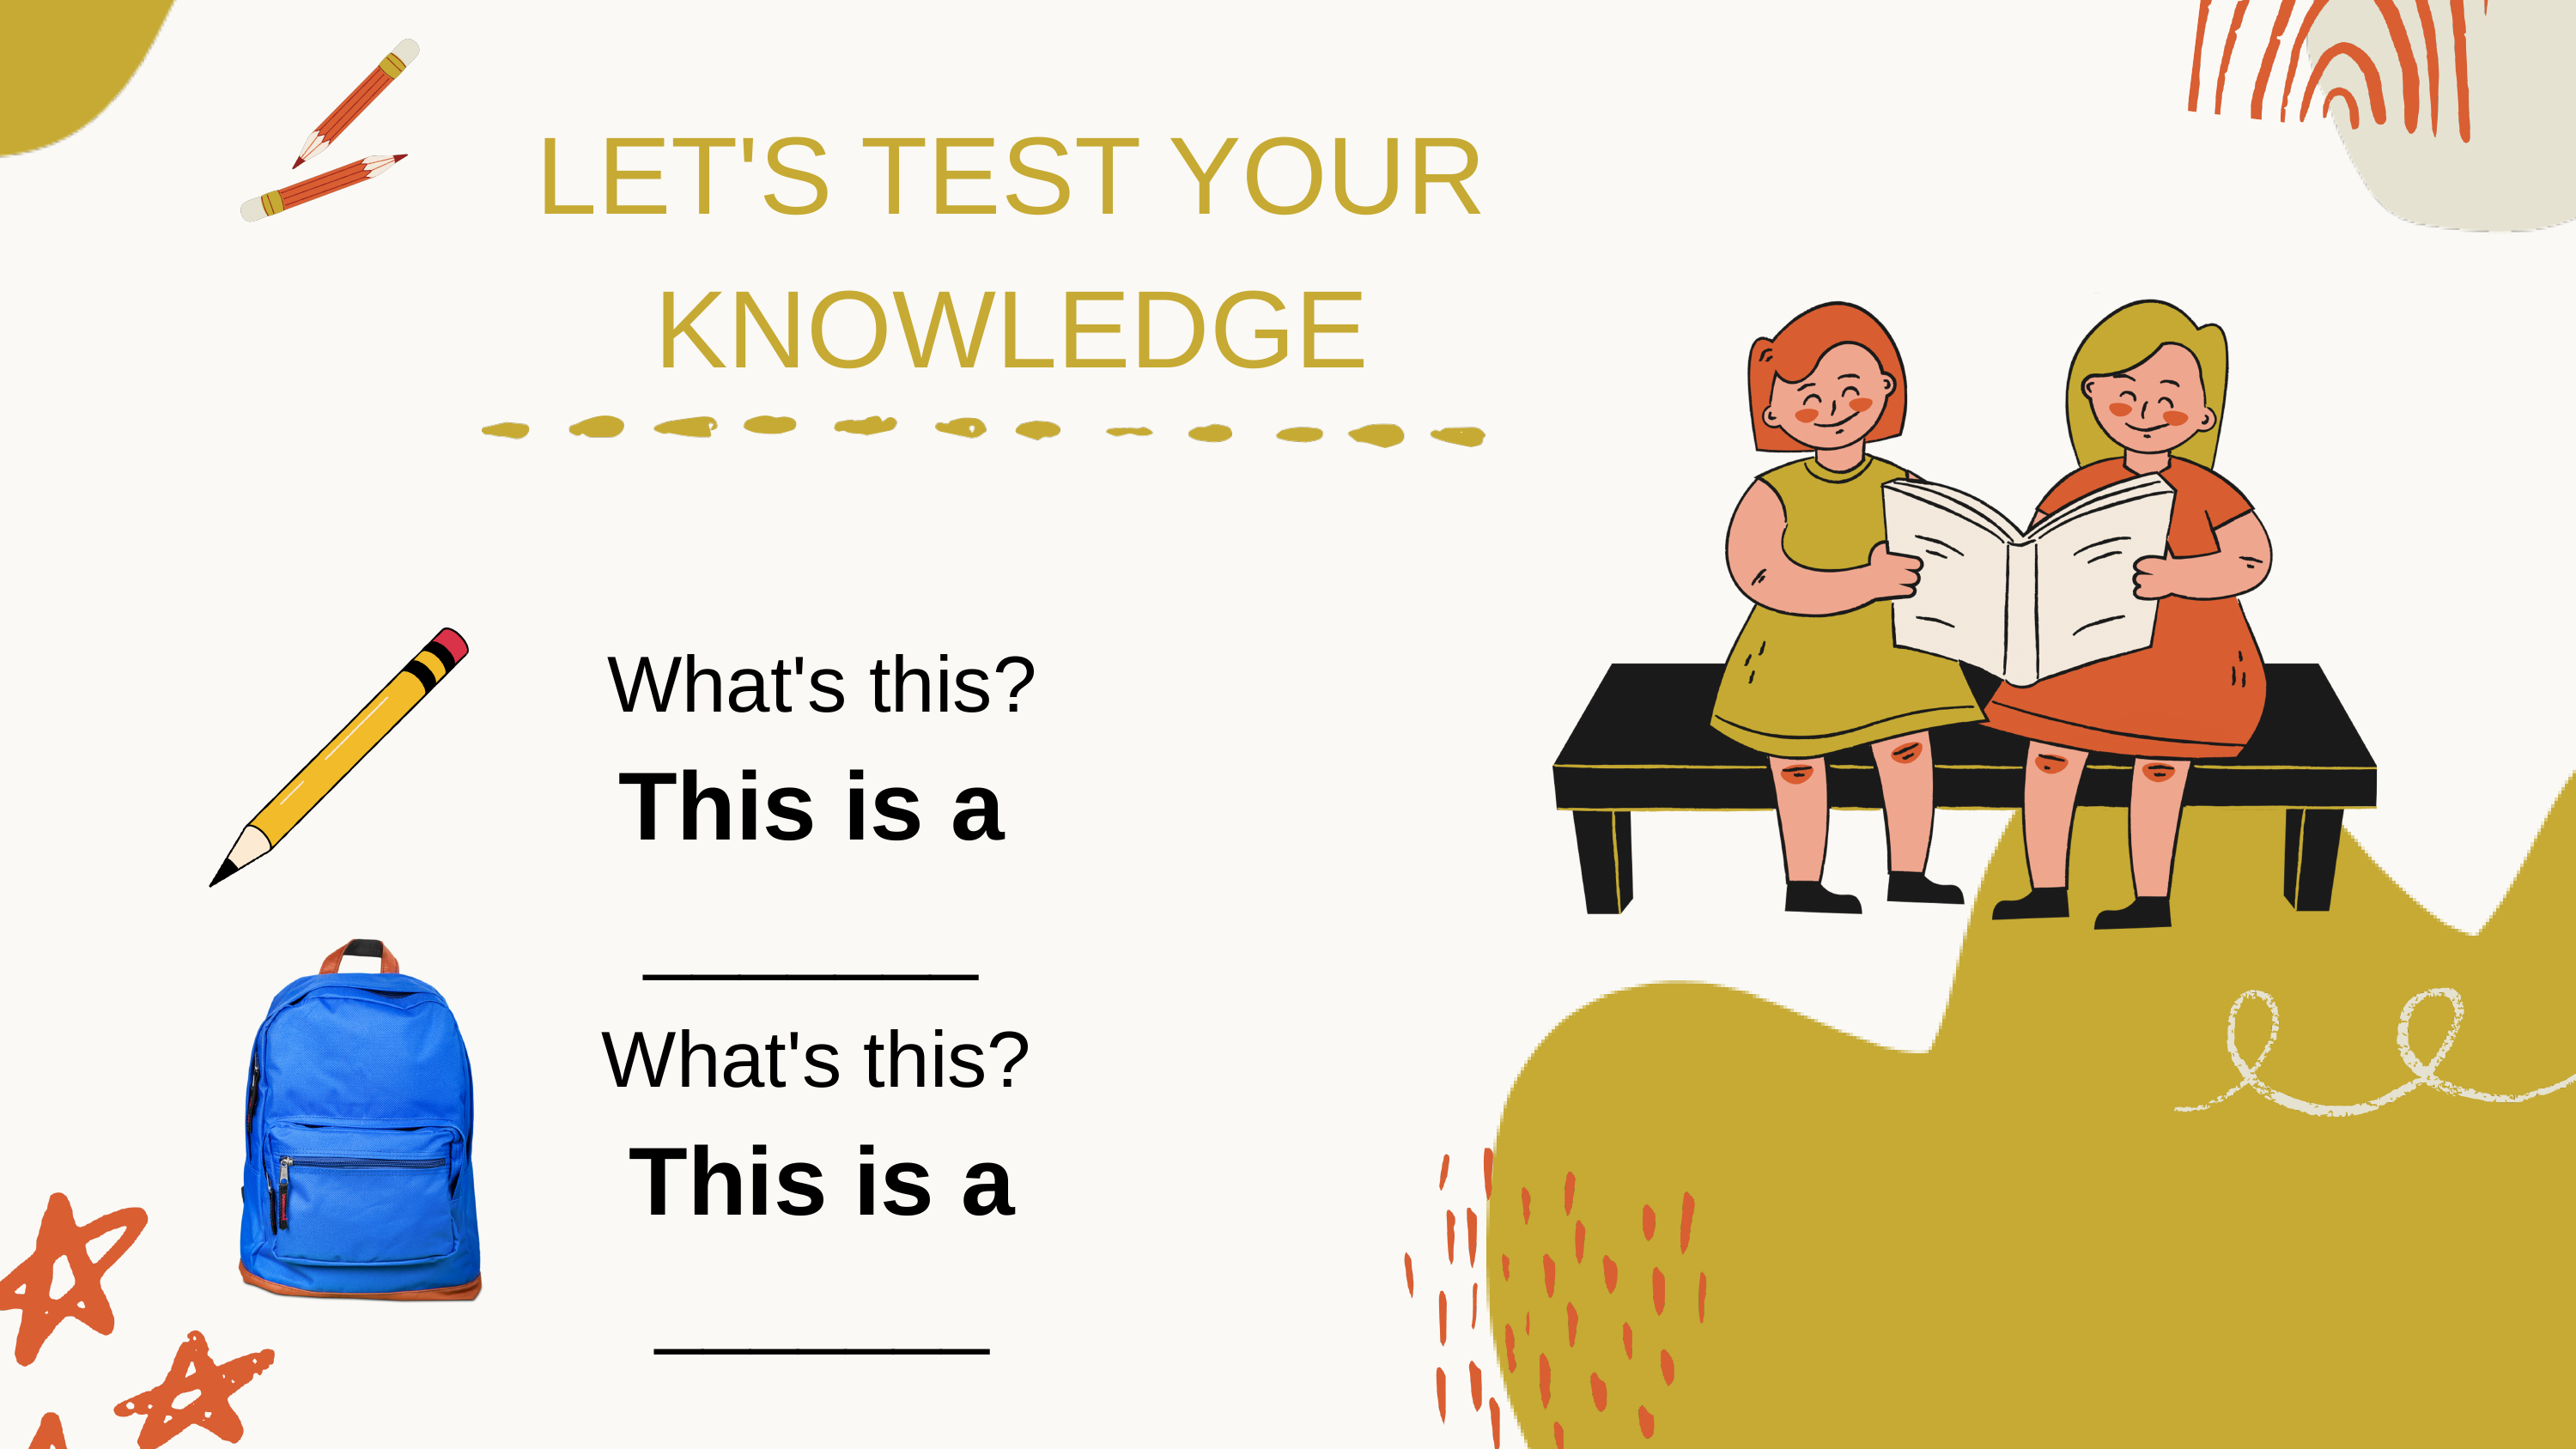

LET'S TEST YOUR KNOWLEDGE

What's this?

This is a _______

What's this?
This is a _______